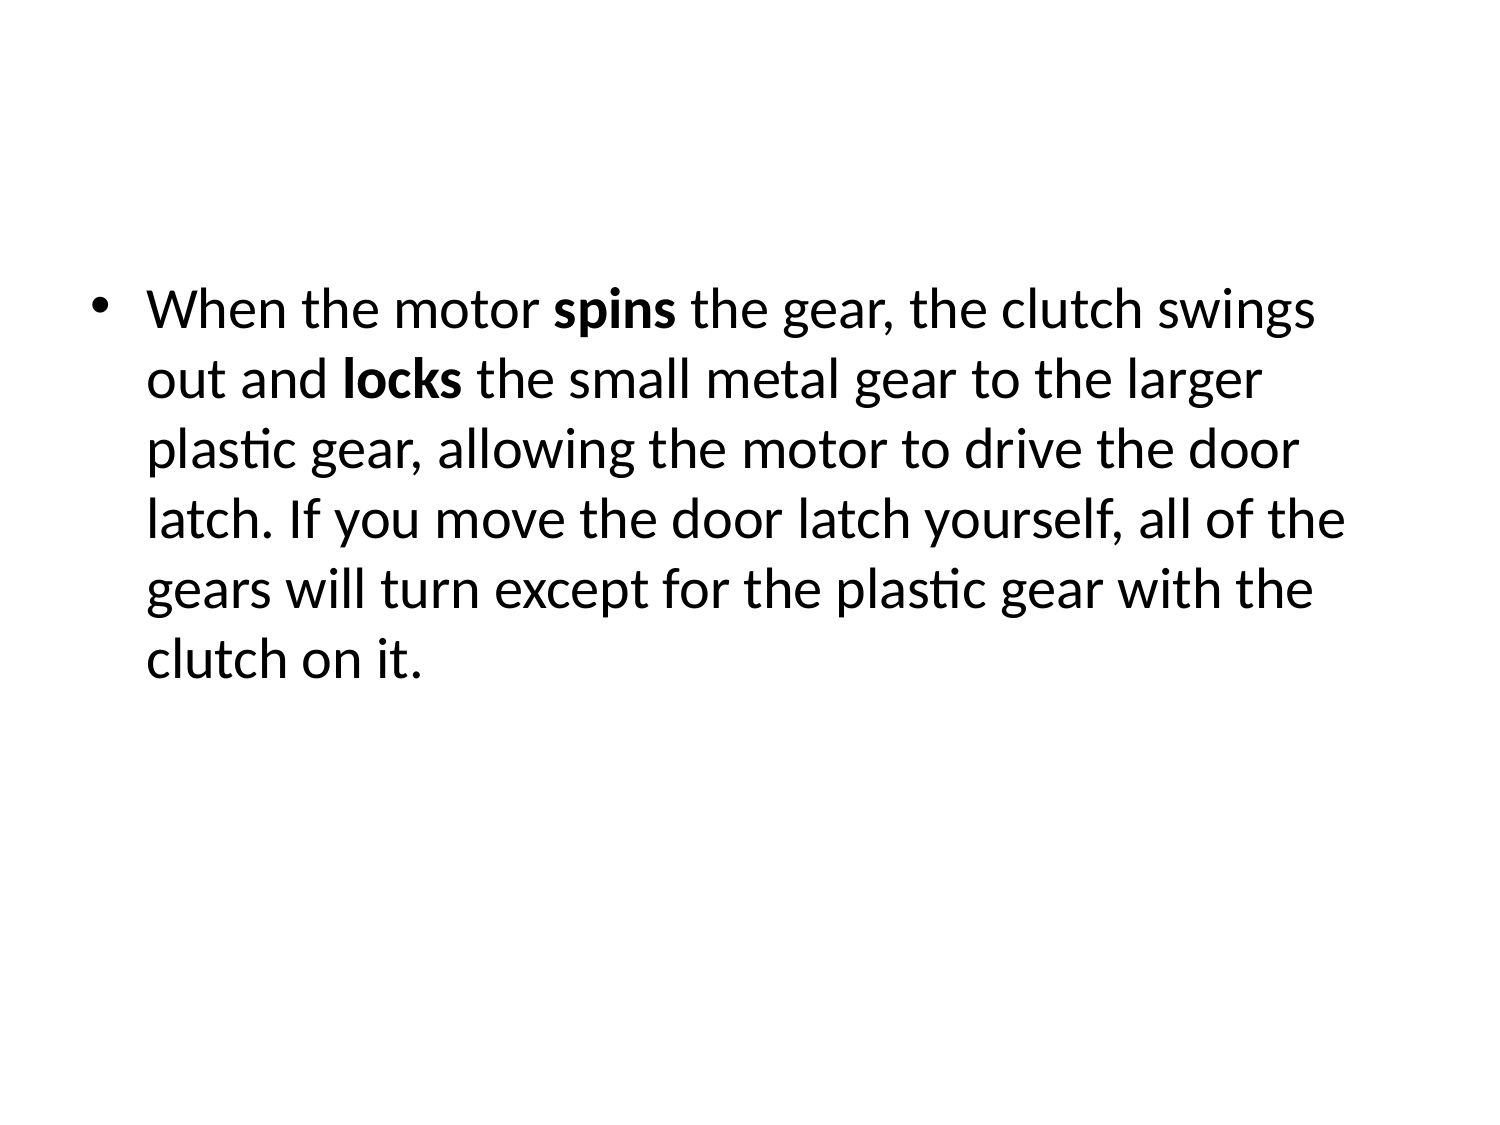

When the motor spins the gear, the clutch swings out and locks the small metal gear to the larger plastic gear, allowing the motor to drive the door latch. If you move the door latch yourself, all of the gears will turn except for the plastic gear with the clutch on it.